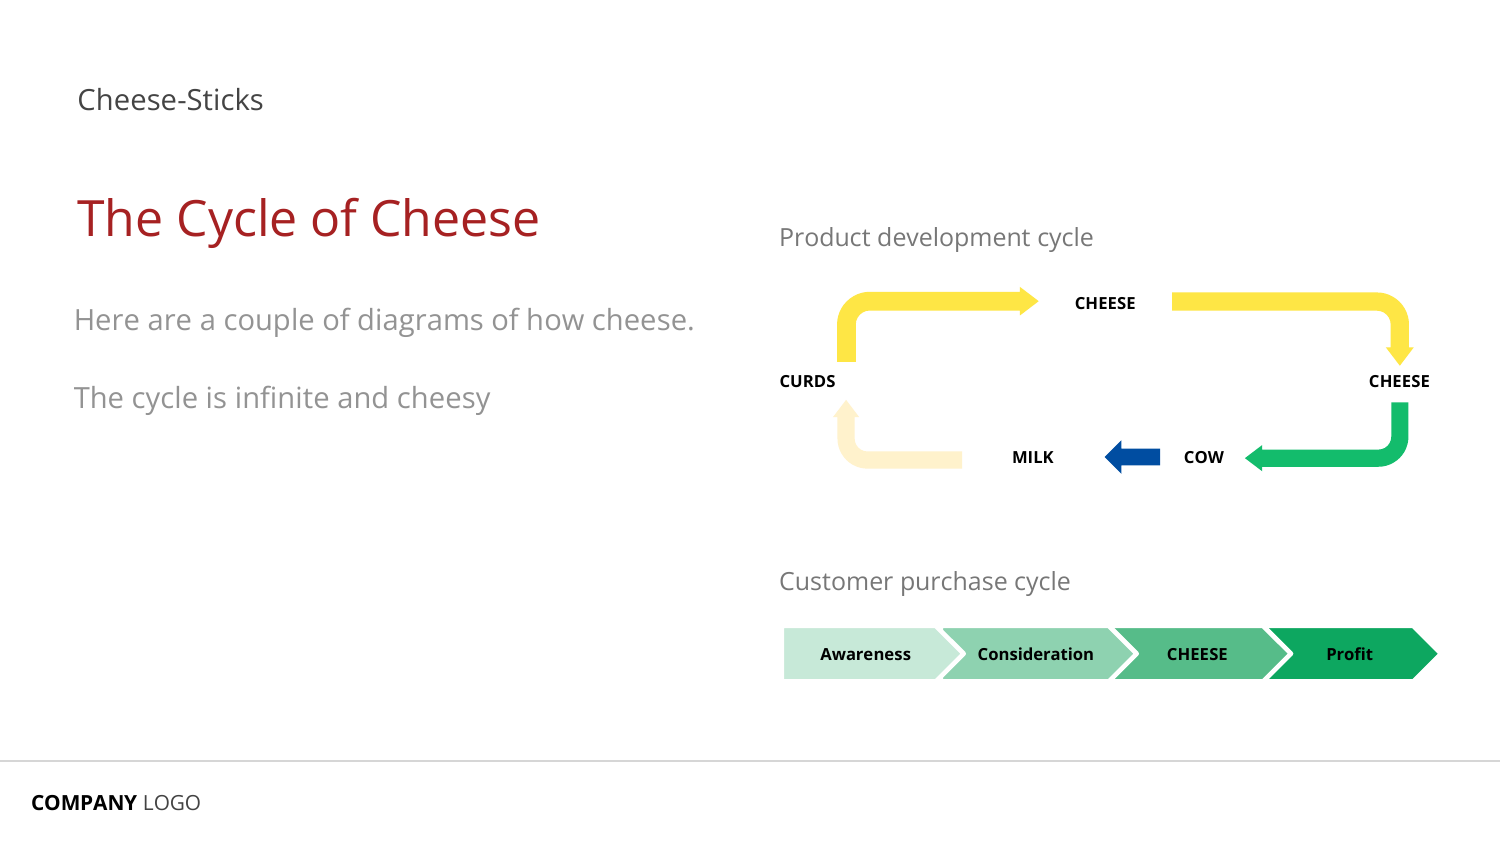

# Cheese-Sticks
The Cycle of Cheese
Product development cycle

Here are a couple of diagrams of how cheese.
The cycle is infinite and cheesy

CHEESE
CURDS
CHEESE

MILK
COW
Customer purchase cycle
Awareness
  Consideration
  CHEESE
   Profit